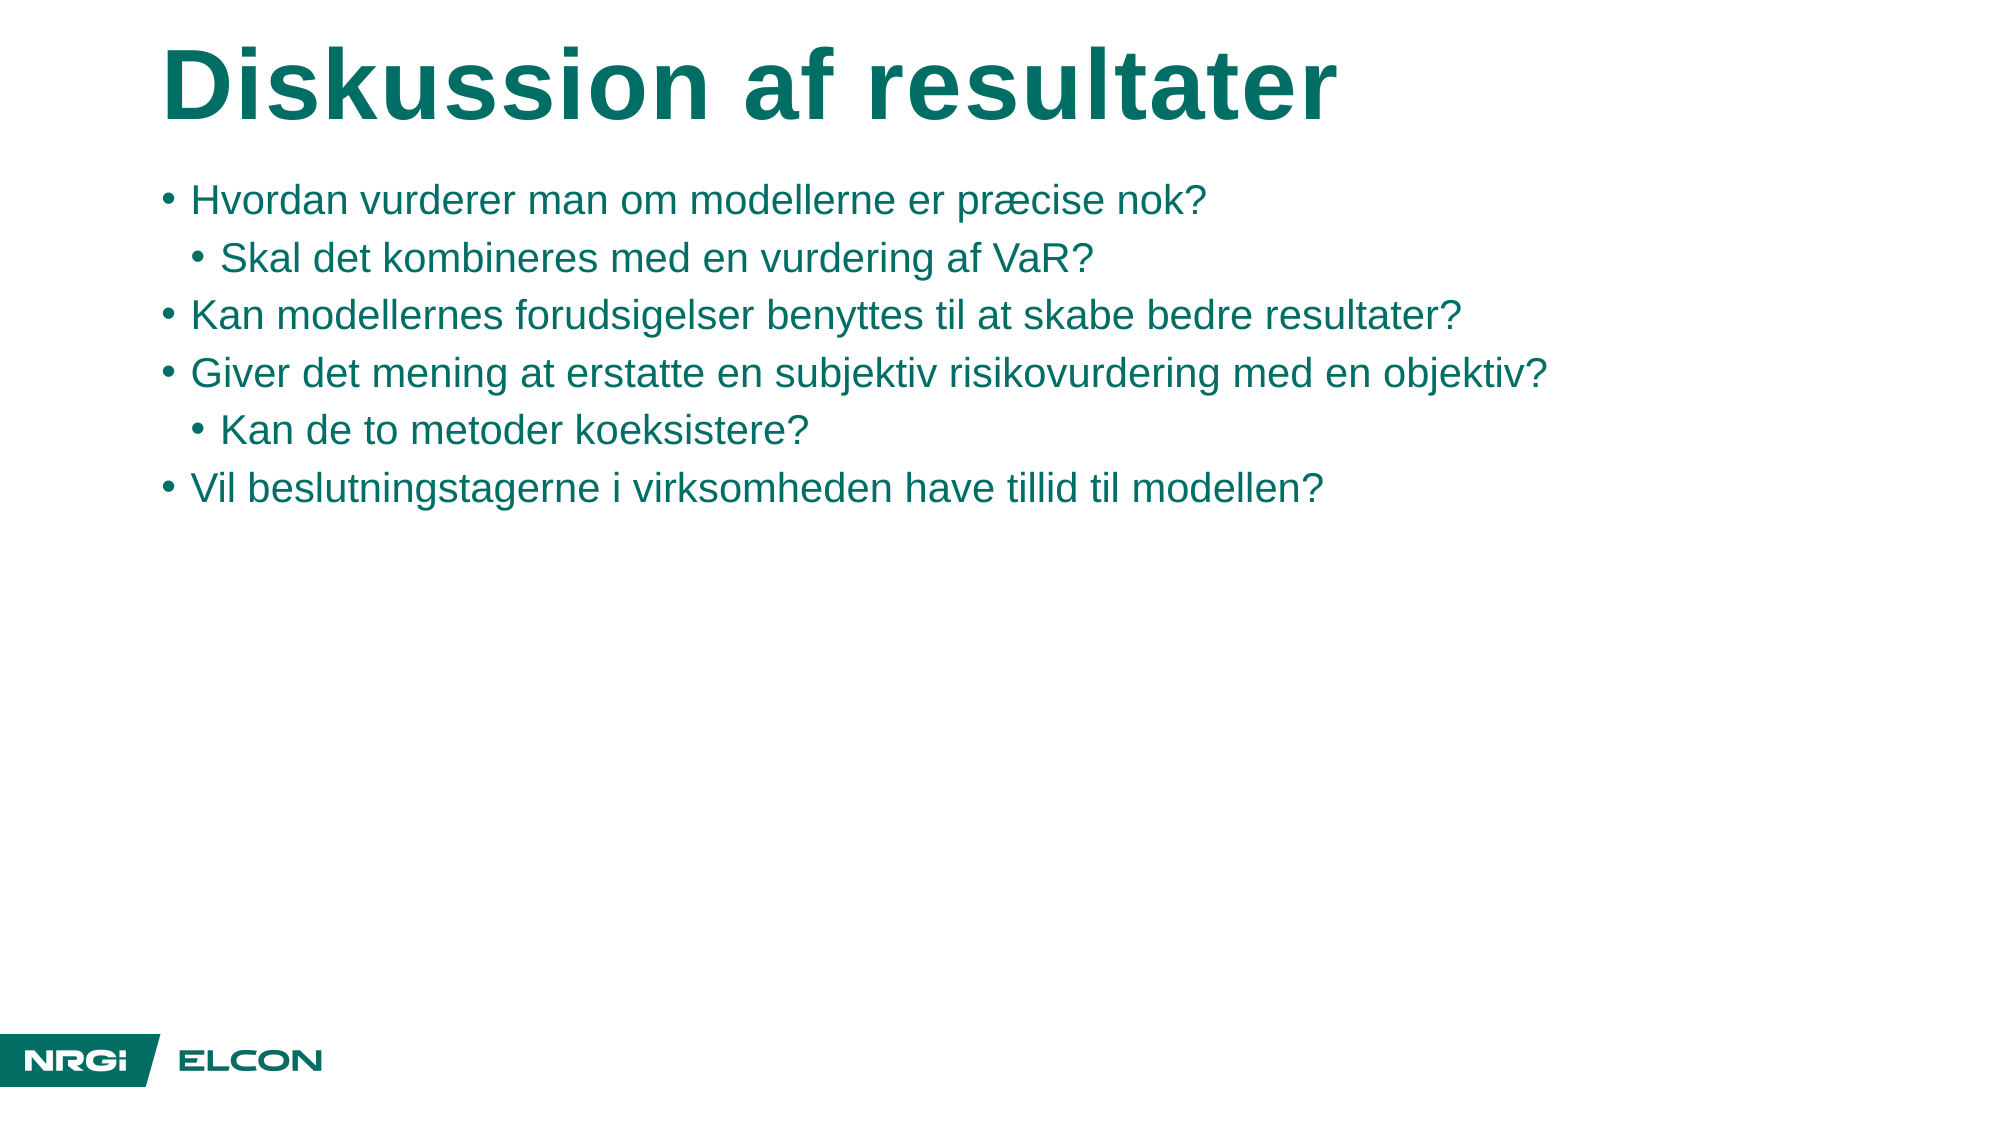

# Diskussion af resultater
Hvordan vurderer man om modellerne er præcise nok?
Skal det kombineres med en vurdering af VaR?
Kan modellernes forudsigelser benyttes til at skabe bedre resultater?
Giver det mening at erstatte en subjektiv risikovurdering med en objektiv?
Kan de to metoder koeksistere?
Vil beslutningstagerne i virksomheden have tillid til modellen?